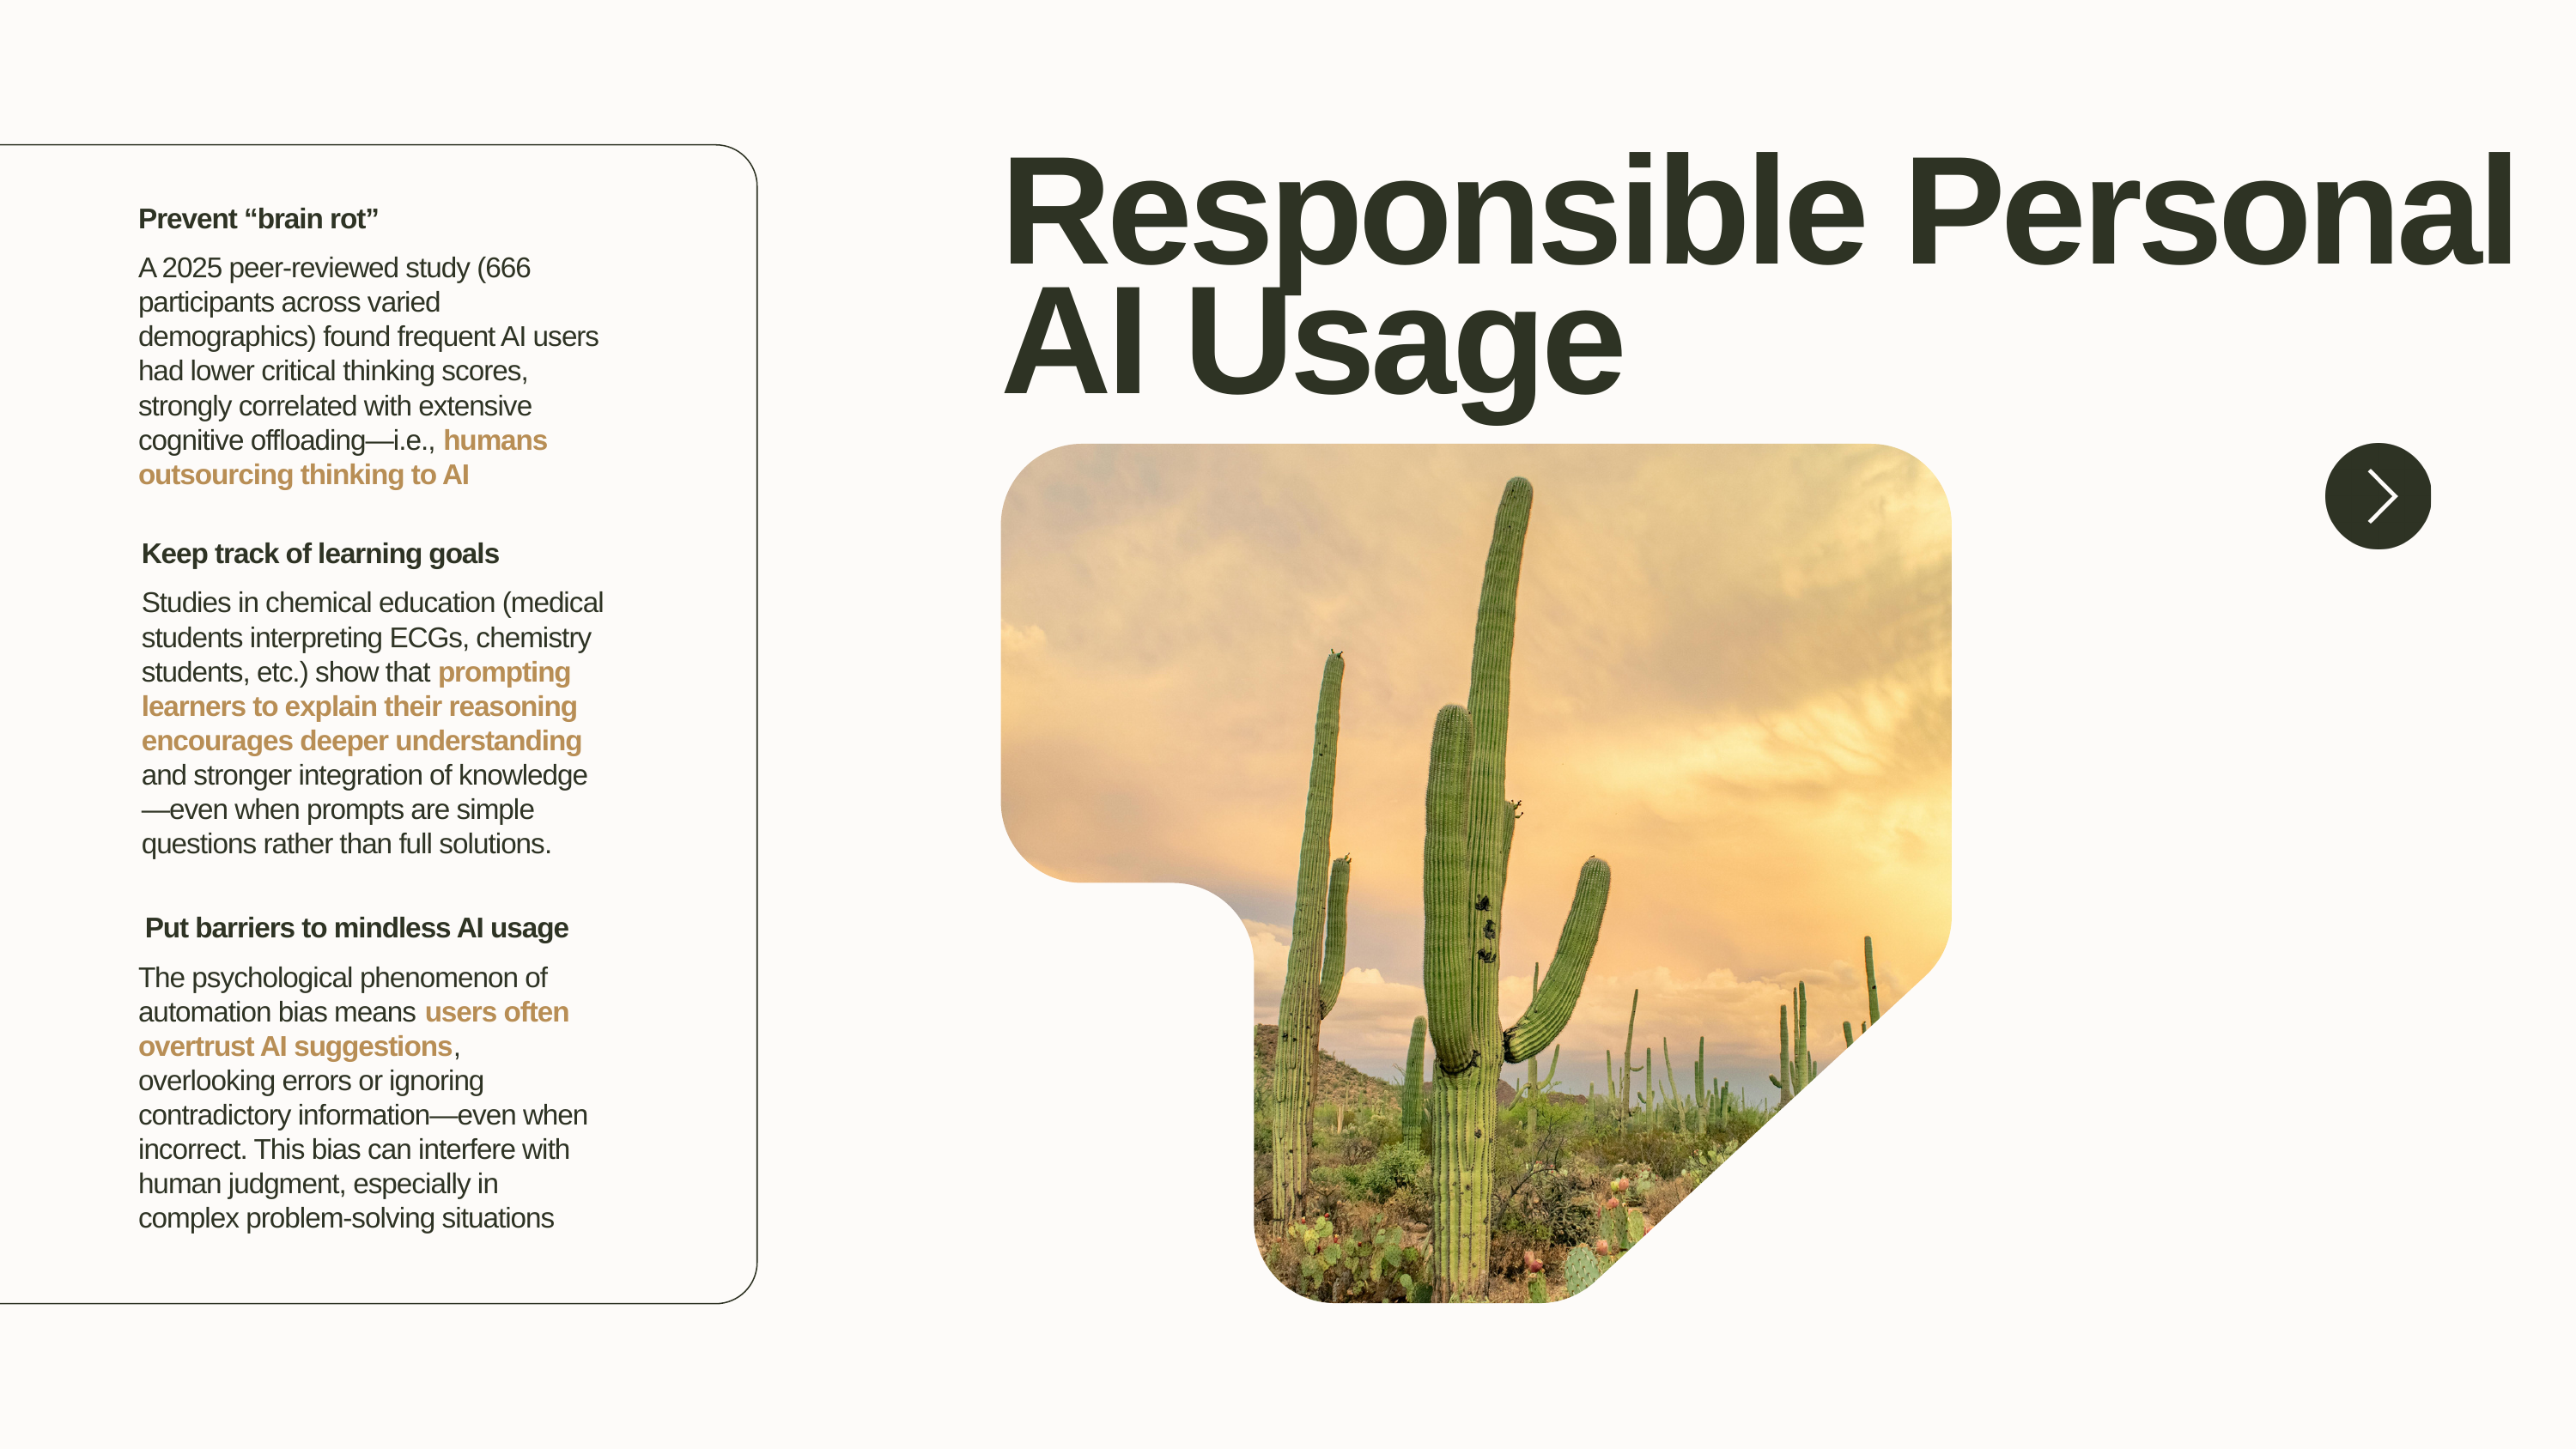

Responsible Personal AI Usage
Prevent “brain rot”
A 2025 peer-reviewed study (666 participants across varied demographics) found frequent AI users had lower critical thinking scores, strongly correlated with extensive cognitive offloading—i.e., humans outsourcing thinking to AI

Keep track of learning goals
Studies in chemical education (medical students interpreting ECGs, chemistry students, etc.) show that prompting learners to explain their reasoning encourages deeper understanding and stronger integration of knowledge—even when prompts are simple questions rather than full solutions.
Put barriers to mindless AI usage
The psychological phenomenon of automation bias means users often overtrust AI suggestions, overlooking errors or ignoring contradictory information—even when incorrect. This bias can interfere with human judgment, especially in complex problem-solving situations